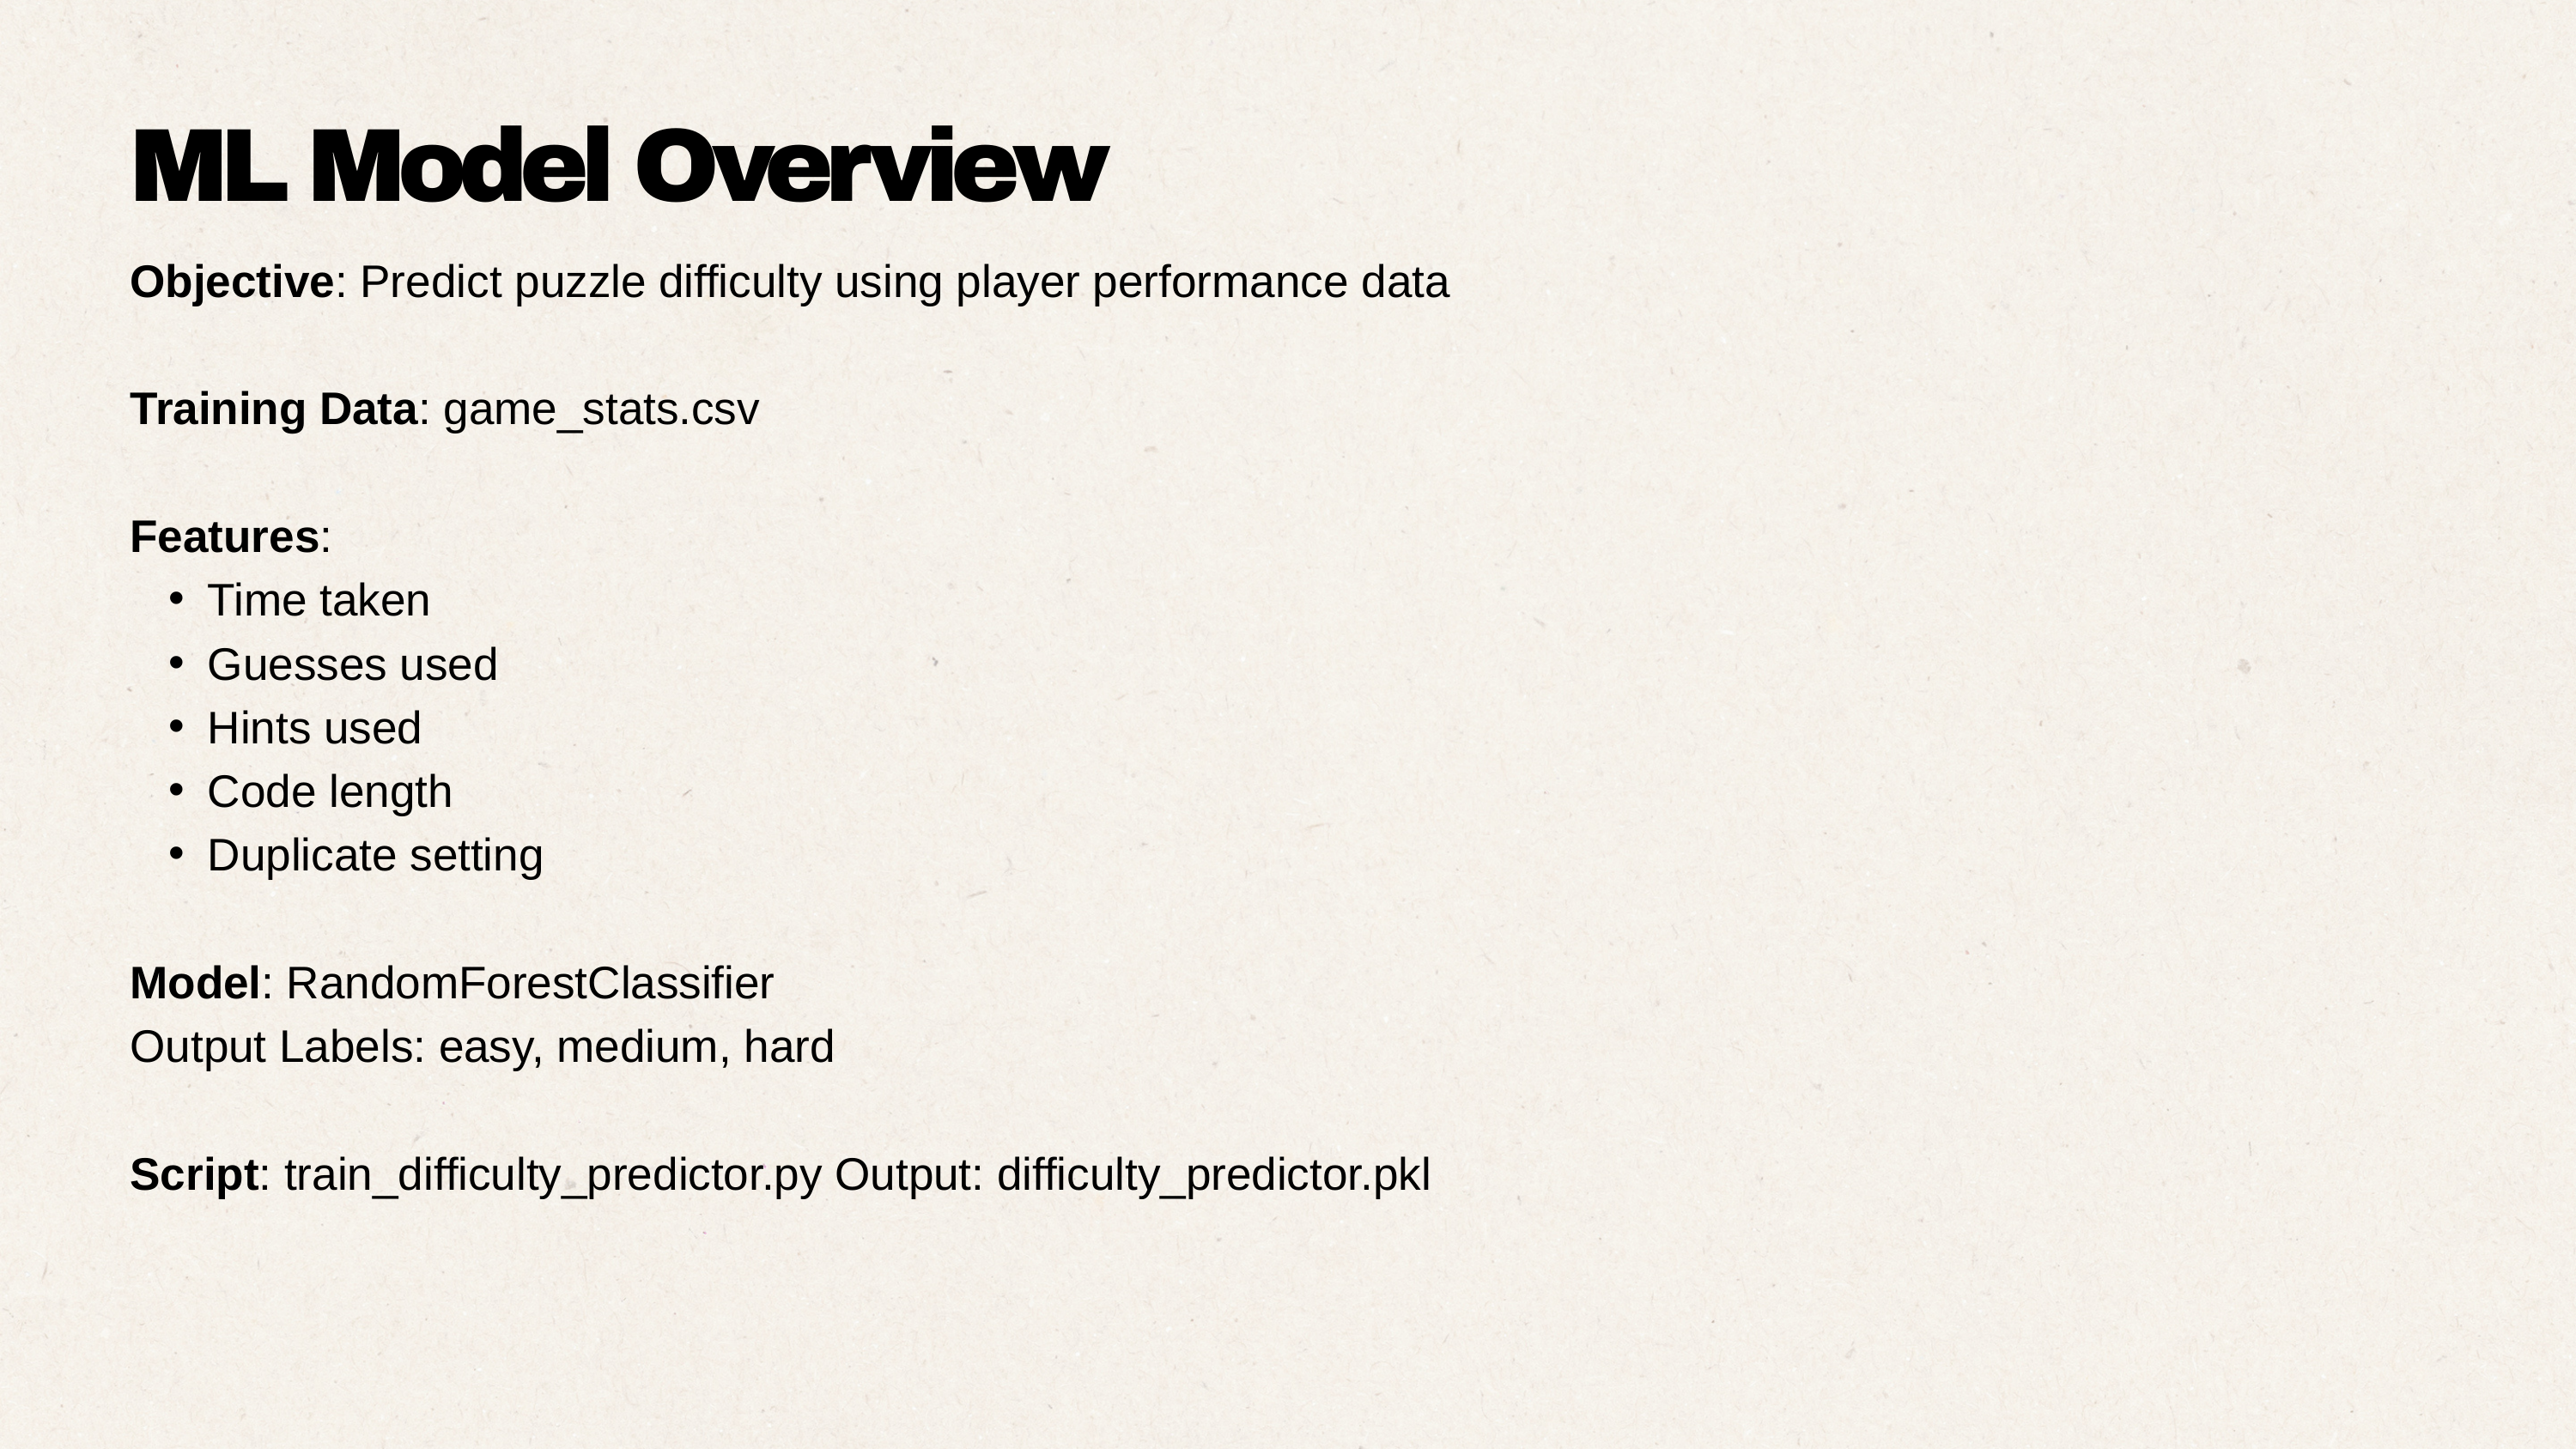

ML Model Overview

Objective: Predict puzzle difficulty using player performance data

Training Data: game_stats.csv

Features:
Time taken
Guesses used
Hints used
Code length
Duplicate setting

Model: RandomForestClassifier
Output Labels: easy, medium, hard

Script: train_difficulty_predictor.py Output: difficulty_predictor.pkl